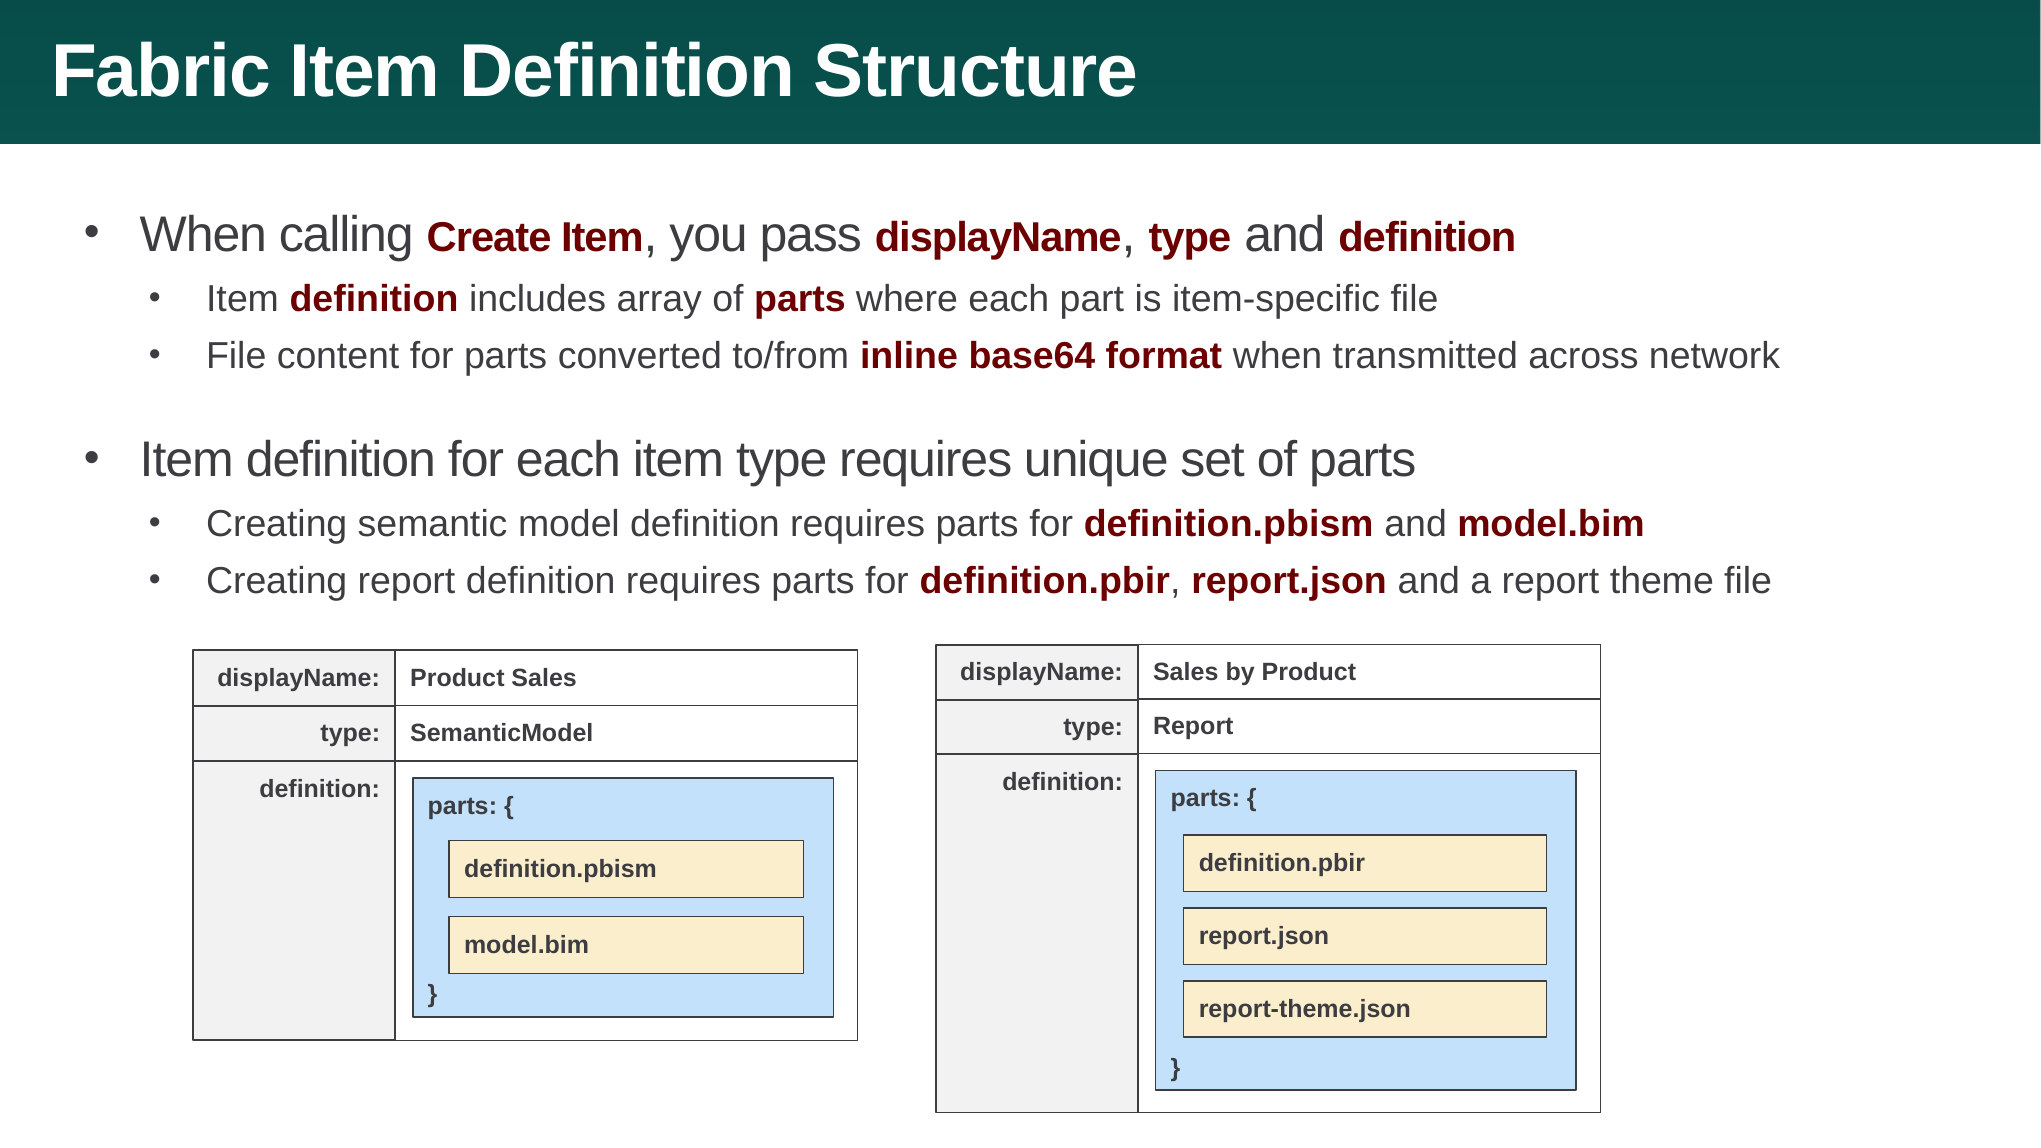

# Fabric Item Definition Structure
When calling Create Item, you pass displayName, type and definition
Item definition includes array of parts where each part is item-specific file
File content for parts converted to/from inline base64 format when transmitted across network
Item definition for each item type requires unique set of parts
Creating semantic model definition requires parts for definition.pbism and model.bim
Creating report definition requires parts for definition.pbir, report.json and a report theme file

Sales by Product
displayName:
Report
type:

definition:
parts: {

}
definition.pbir
report.json
report-theme.json
Product Sales
displayName:
SemanticModel
type:

definition:
parts: {

}
definition.pbism
model.bim